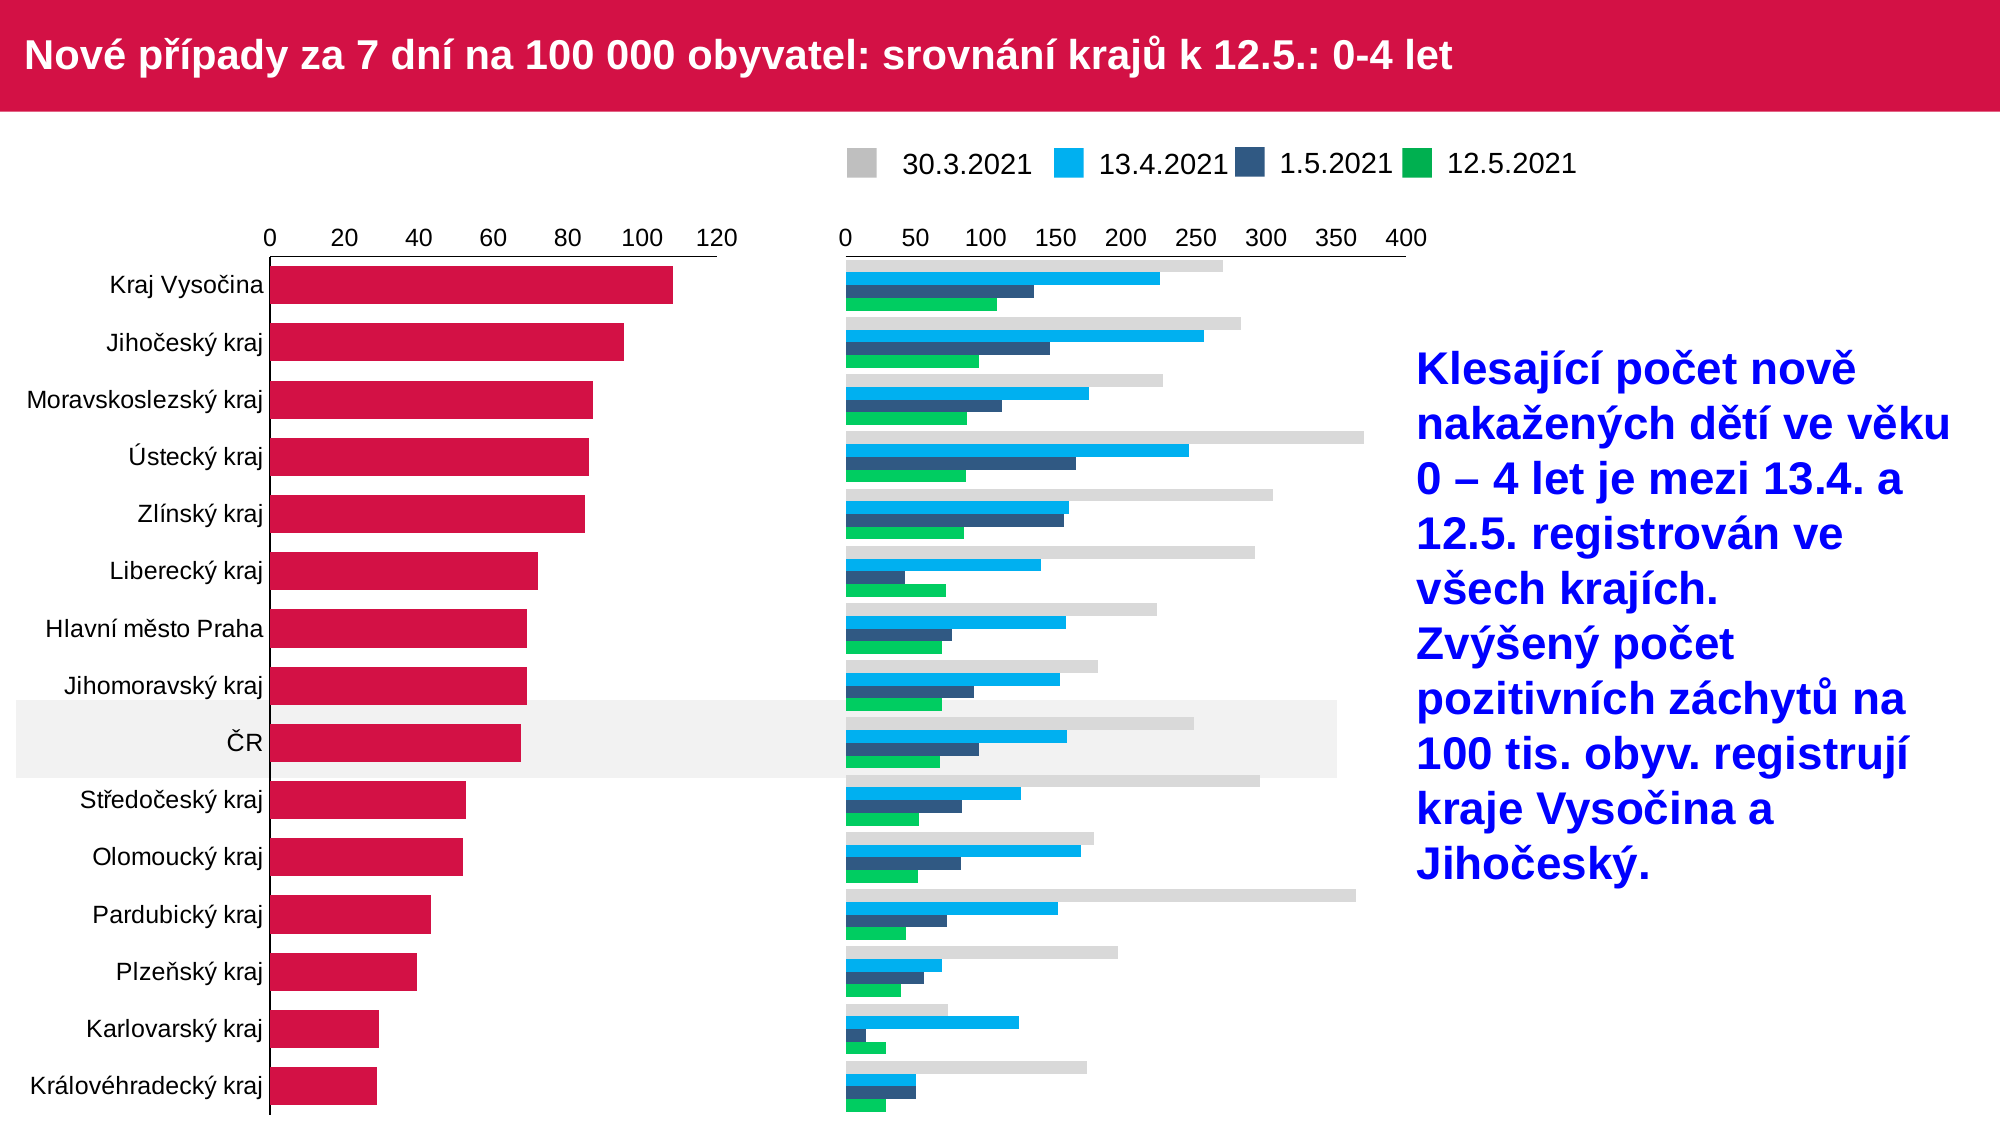

# Nové případy za 7 dní na 100 000 obyvatel: srovnání krajů k 12.5.: 0-4 let
1.5.2021
12.5.2021
30.3.2021
13.4.2021

### Chart

| Category | Series 6 |
|---|---|
| Kraj Vysočina | 108.305945622945 |
| Jihočeský kraj | 94.997773489683 |
| Moravskoslezský kraj | 86.649336799306 |
| Ústecký kraj | 85.664635191032 |
| Zlínský kraj | 84.705563461408 |
| Liberecký kraj | 71.96376412818 |
| Hlavní město Praha | 69.100073164783 |
| Jihomoravský kraj | 68.942777494679 |
| ČR | 67.341017025642 |
| Středočeský kraj | 52.663916439919 |
| Olomoucký kraj | 51.881466109195 |
| Pardubický kraj | 43.290043290043 |
| Plzeňský kraj | 39.454216669406 |
| Karlovarský kraj | 29.180040852057 |
| Královéhradecký kraj | 28.667670035117 |

### Chart

| Category | 30.3 | 13.4 | 1.5 | 08.05.2021 |
|---|---|---|---|---|
| Kraj Vysočina | 268.897520167314 | 224.081266806095 | 134.448760083657 | 108.305945622945 |
| Jihočeský kraj | 282.024640047498 | 255.306516253525 | 145.465340656078 | 94.997773489683 |
| Moravskoslezský kraj | 226.621342398187 | 173.298673598613 | 111.644337799106 | 86.649336799306 |
| Ústecký kraj | 369.581711824167 | 244.756100545806 | 163.98658736569 | 85.664635191032 |
| Zlínský kraj | 304.940028461069 | 159.246459307447 | 155.85823676899 | 84.705563461408 |
| Liberecký kraj | 292.088219108495 | 139.694365660585 | 42.331625957753 | 71.96376412818 |
| Hlavní město Praha | 222.204156843617 | 157.168793864997 | 75.874590141722 | 69.100073164783 |
| Jihomoravský kraj | 179.850723899163 | 152.873115314289 | 91.424117982074 | 68.942777494679 |
| ČR | 248.386107301388 | 158.127990240841 | 94.841537067527 | 67.341017025642 |
| Středočeský kraj | 295.921054281451 | 125.390277237902 | 82.757582977015 | 52.663916439919 |
| Olomoucký kraj | 177.007354960783 | 167.851802117984 | 82.399975585192 | 51.881466109195 |
| Pardubický kraj | 364.357864357864 | 151.515151515151 | 72.150072150072 | 43.290043290043 |
| Plzeňský kraj | 193.983231957915 | 69.044879171461 | 55.893473614992 | 39.454216669406 |
| Karlovarský kraj | 72.950102130142 | 124.015173621243 | 14.590020426028 | 29.180040852057 |
| Královéhradecký kraj | 172.006020210707 | 50.168422561456 | 50.168422561456 | 28.667670035117 |
Klesající počet nově nakažených dětí ve věku 0 – 4 let je mezi 13.4. a 12.5. registrován ve všech krajích.
Zvýšený počet pozitivních záchytů na 100 tis. obyv. registrují kraje Vysočina a Jihočeský.